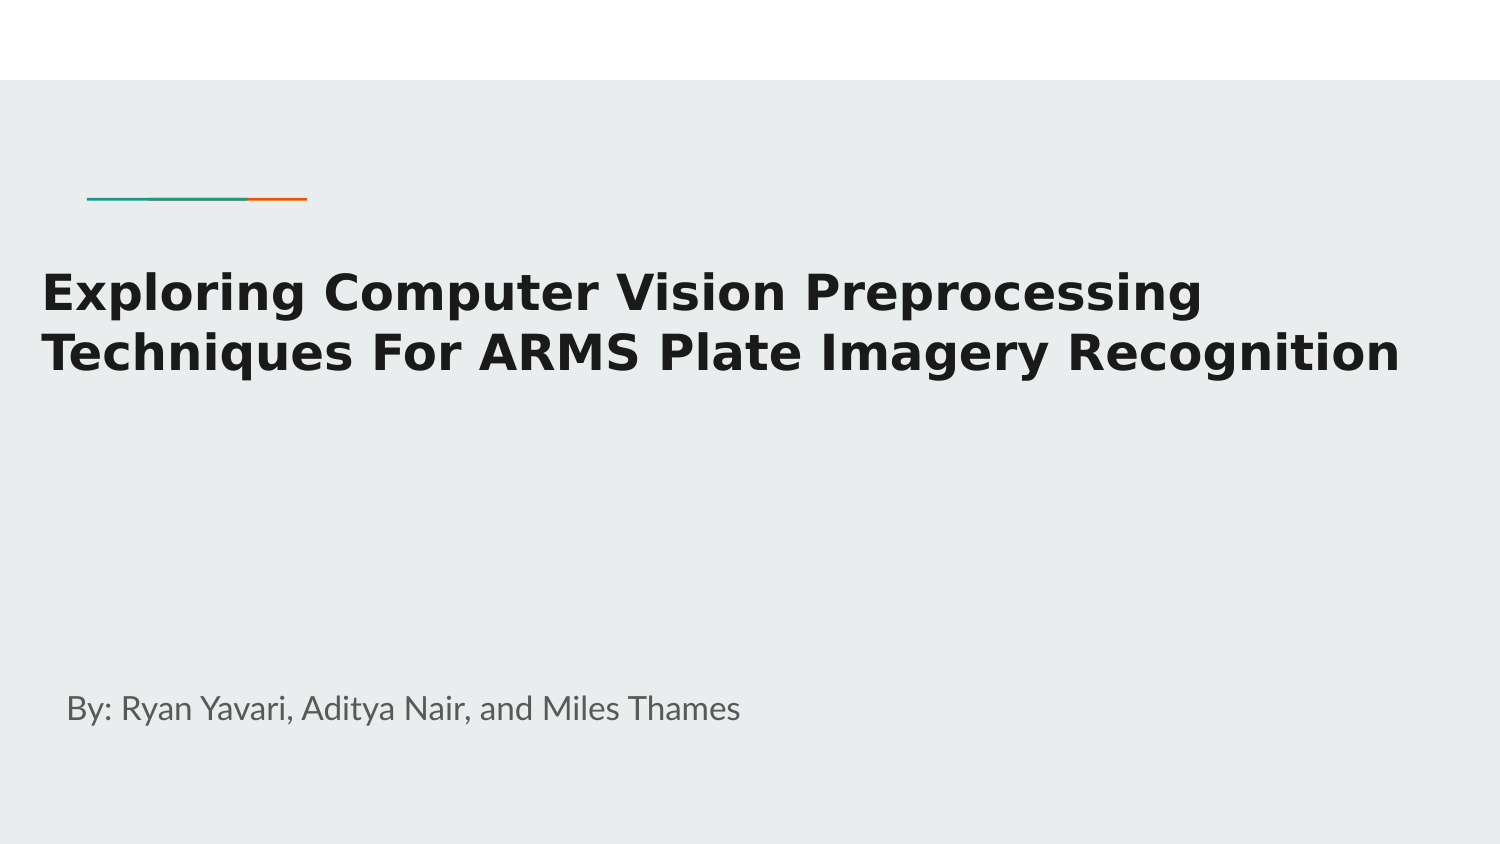

# Exploring Computer Vision Preprocessing Techniques For ARMS Plate Imagery Recognition
By: Ryan Yavari, Aditya Nair, and Miles Thames